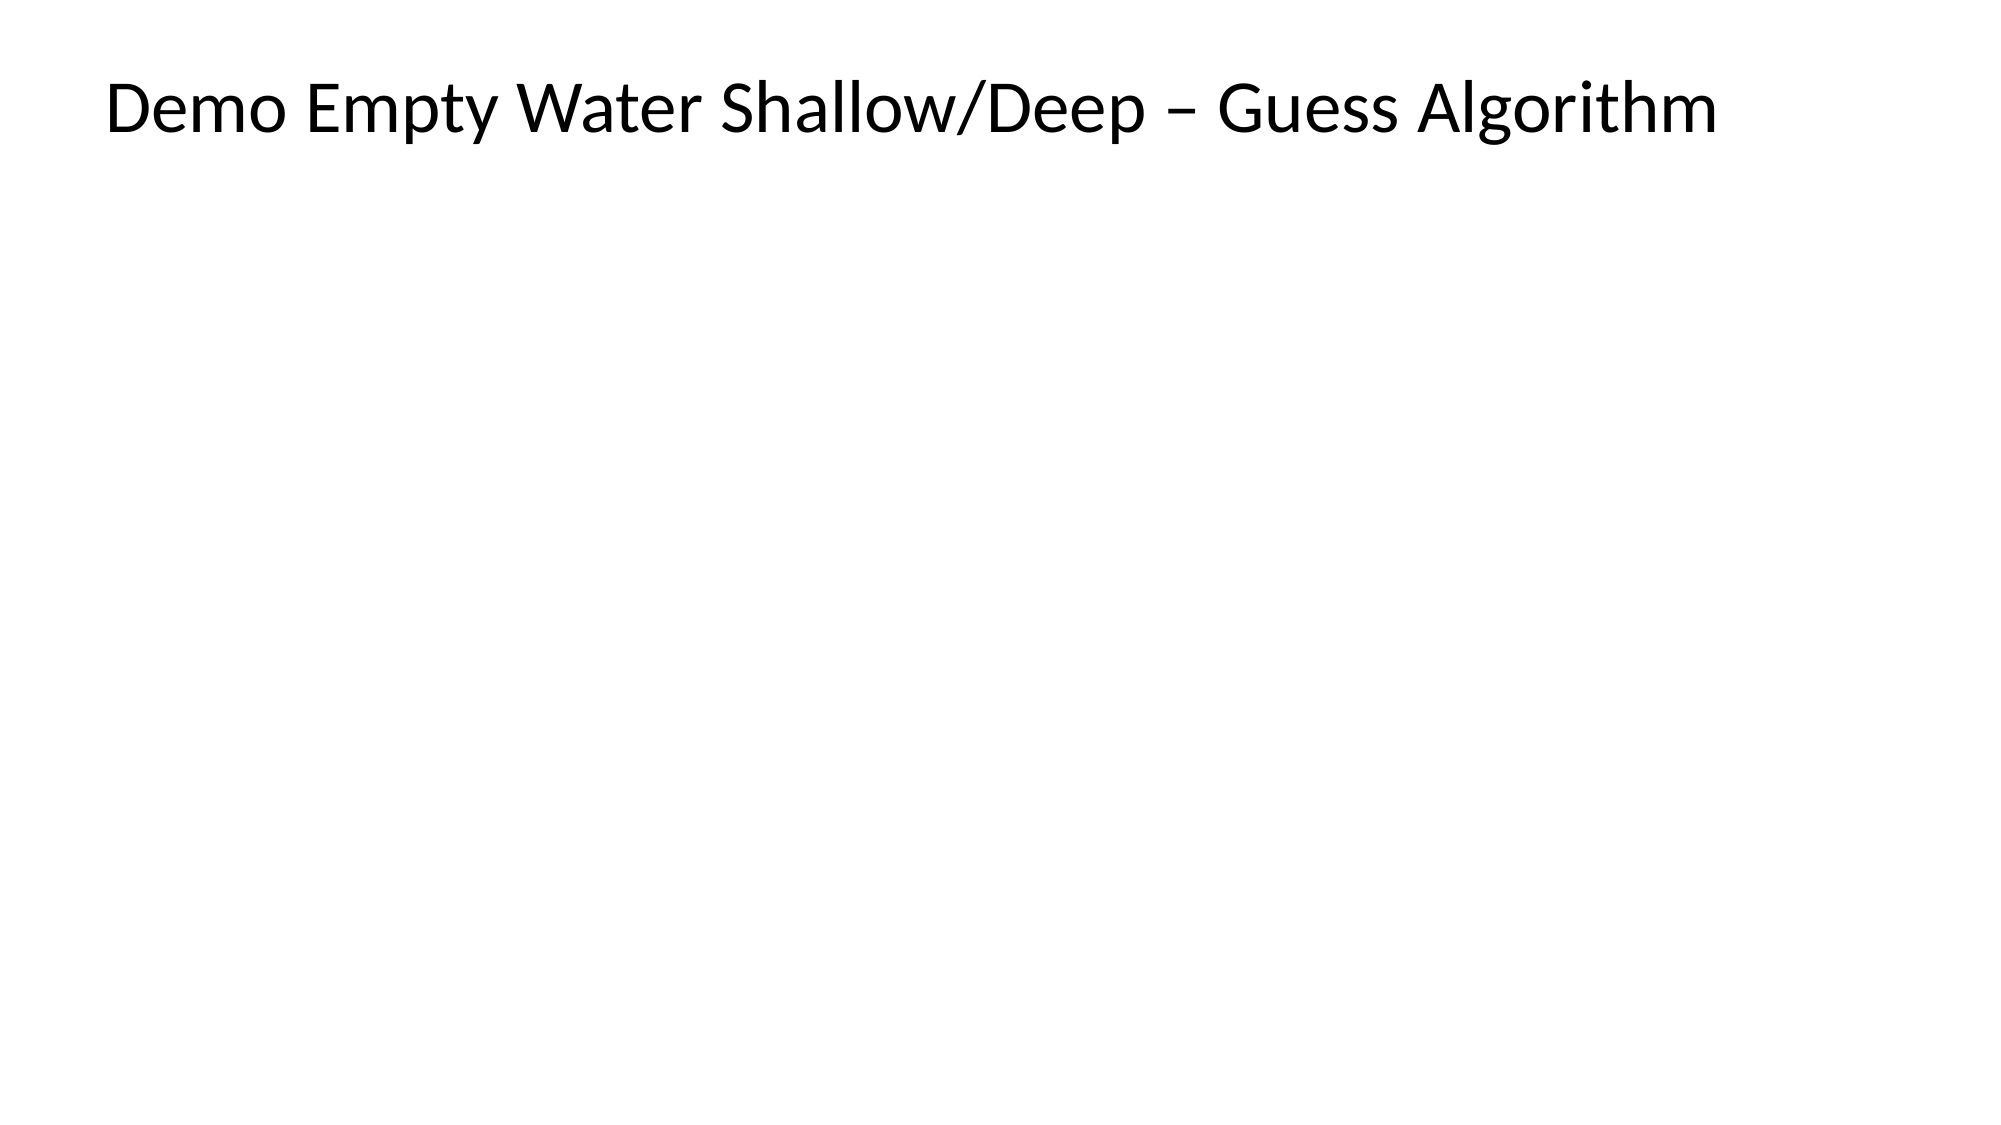

# Demo Empty Water Shallow/Deep – Guess Algorithm